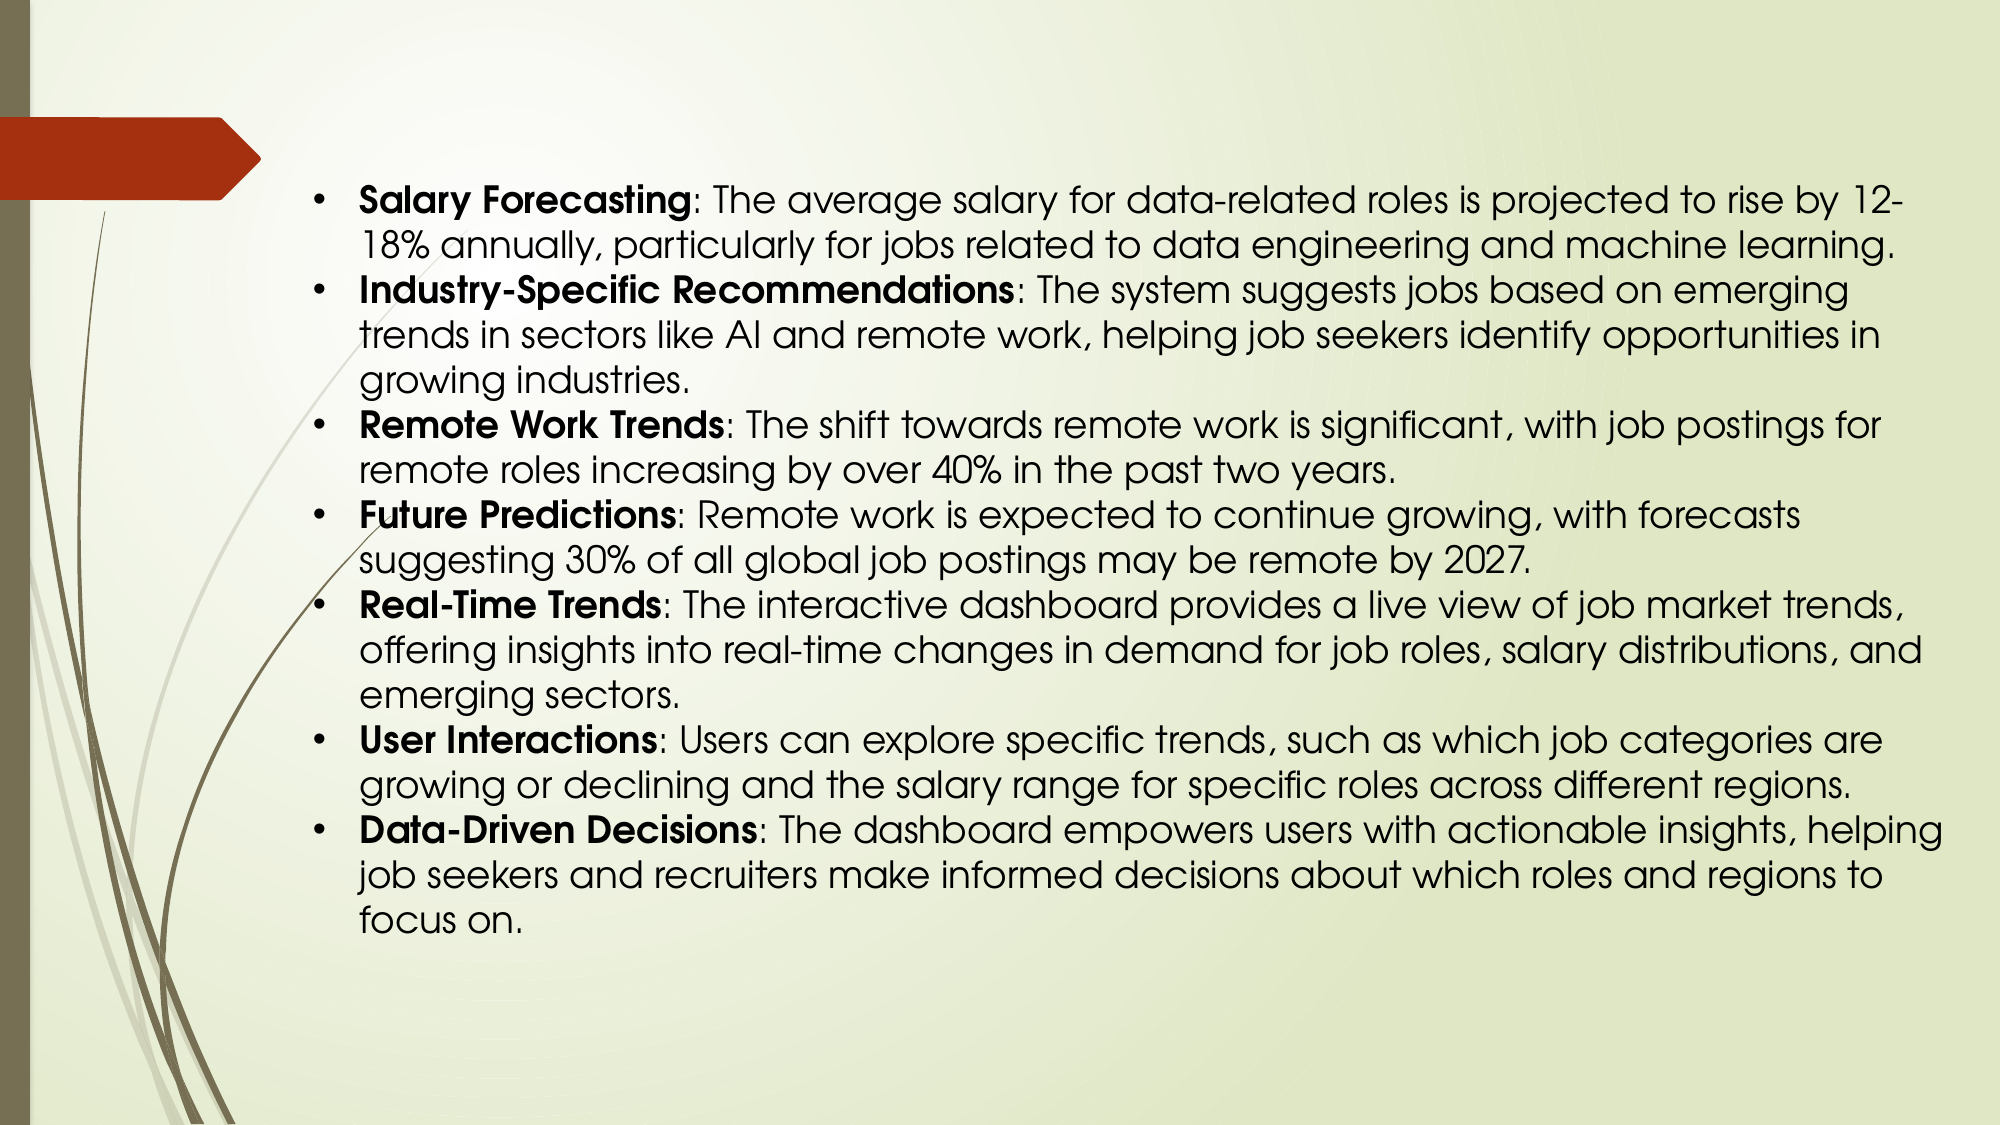

Salary Forecasting: The average salary for data-related roles is projected to rise by 12-18% annually, particularly for jobs related to data engineering and machine learning.
Industry-Specific Recommendations: The system suggests jobs based on emerging trends in sectors like AI and remote work, helping job seekers identify opportunities in growing industries.
Remote Work Trends: The shift towards remote work is significant, with job postings for remote roles increasing by over 40% in the past two years.
Future Predictions: Remote work is expected to continue growing, with forecasts suggesting 30% of all global job postings may be remote by 2027.
Real-Time Trends: The interactive dashboard provides a live view of job market trends, offering insights into real-time changes in demand for job roles, salary distributions, and emerging sectors.
User Interactions: Users can explore specific trends, such as which job categories are growing or declining and the salary range for specific roles across different regions.
Data-Driven Decisions: The dashboard empowers users with actionable insights, helping job seekers and recruiters make informed decisions about which roles and regions to focus on.